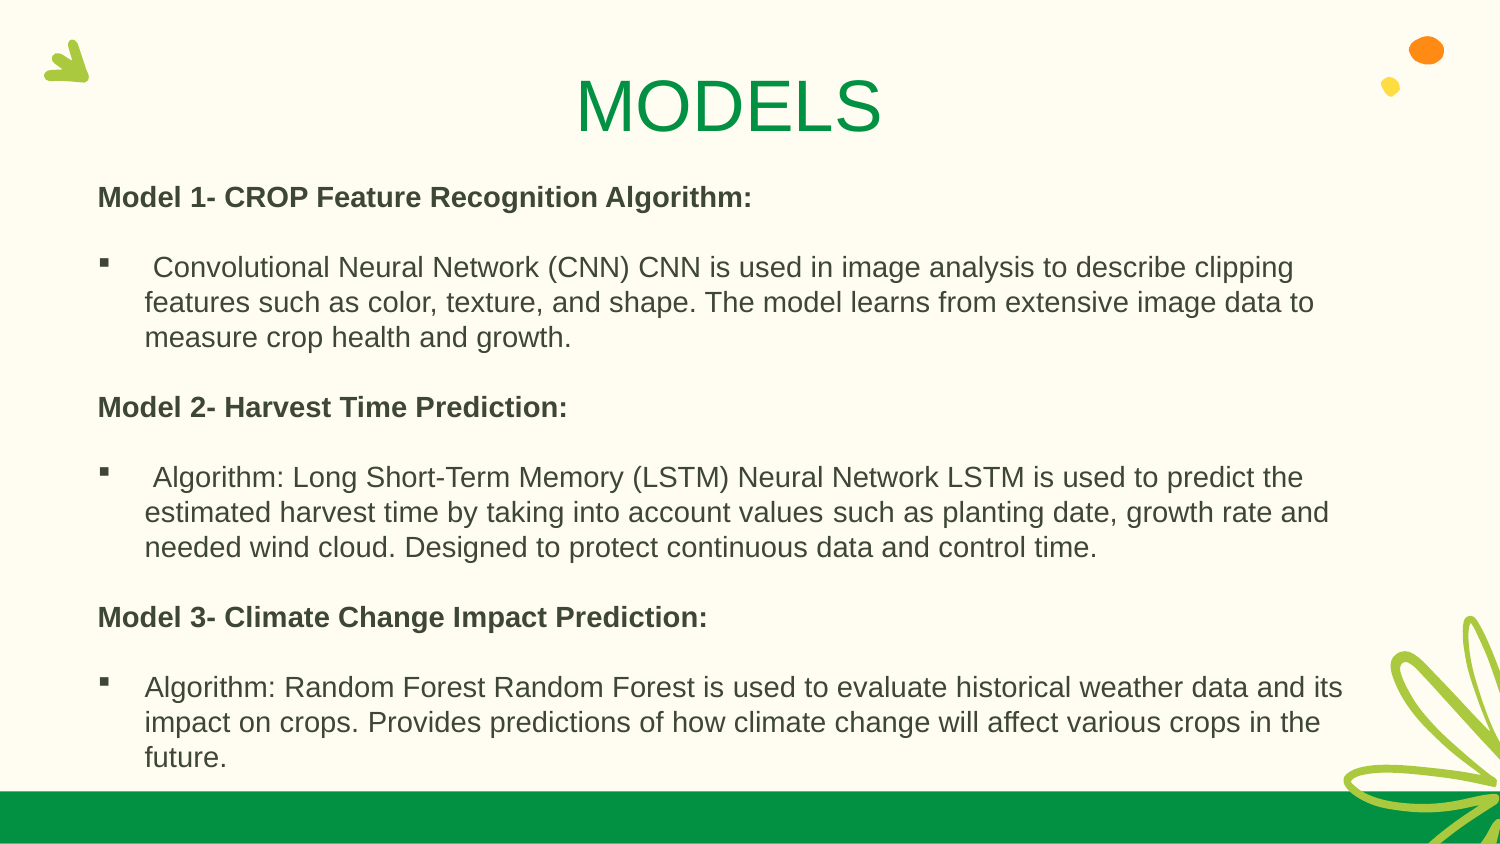

# MODELS
Model 1- CROP Feature Recognition Algorithm:

 Convolutional Neural Network (CNN) CNN is used in image analysis to describe clipping features such as color, texture, and shape. The model learns from extensive image data to measure crop health and growth.

Model 2- Harvest Time Prediction:

 Algorithm: Long Short-Term Memory (LSTM) Neural Network LSTM is used to predict the estimated harvest time by taking into account values ​​such as planting date, growth rate and needed wind cloud. Designed to protect continuous data and control time.

Model 3- Climate Change Impact Prediction:

Algorithm: Random Forest Random Forest is used to evaluate historical weather data and its impact on crops. Provides predictions of how climate change will affect various crops in the future.